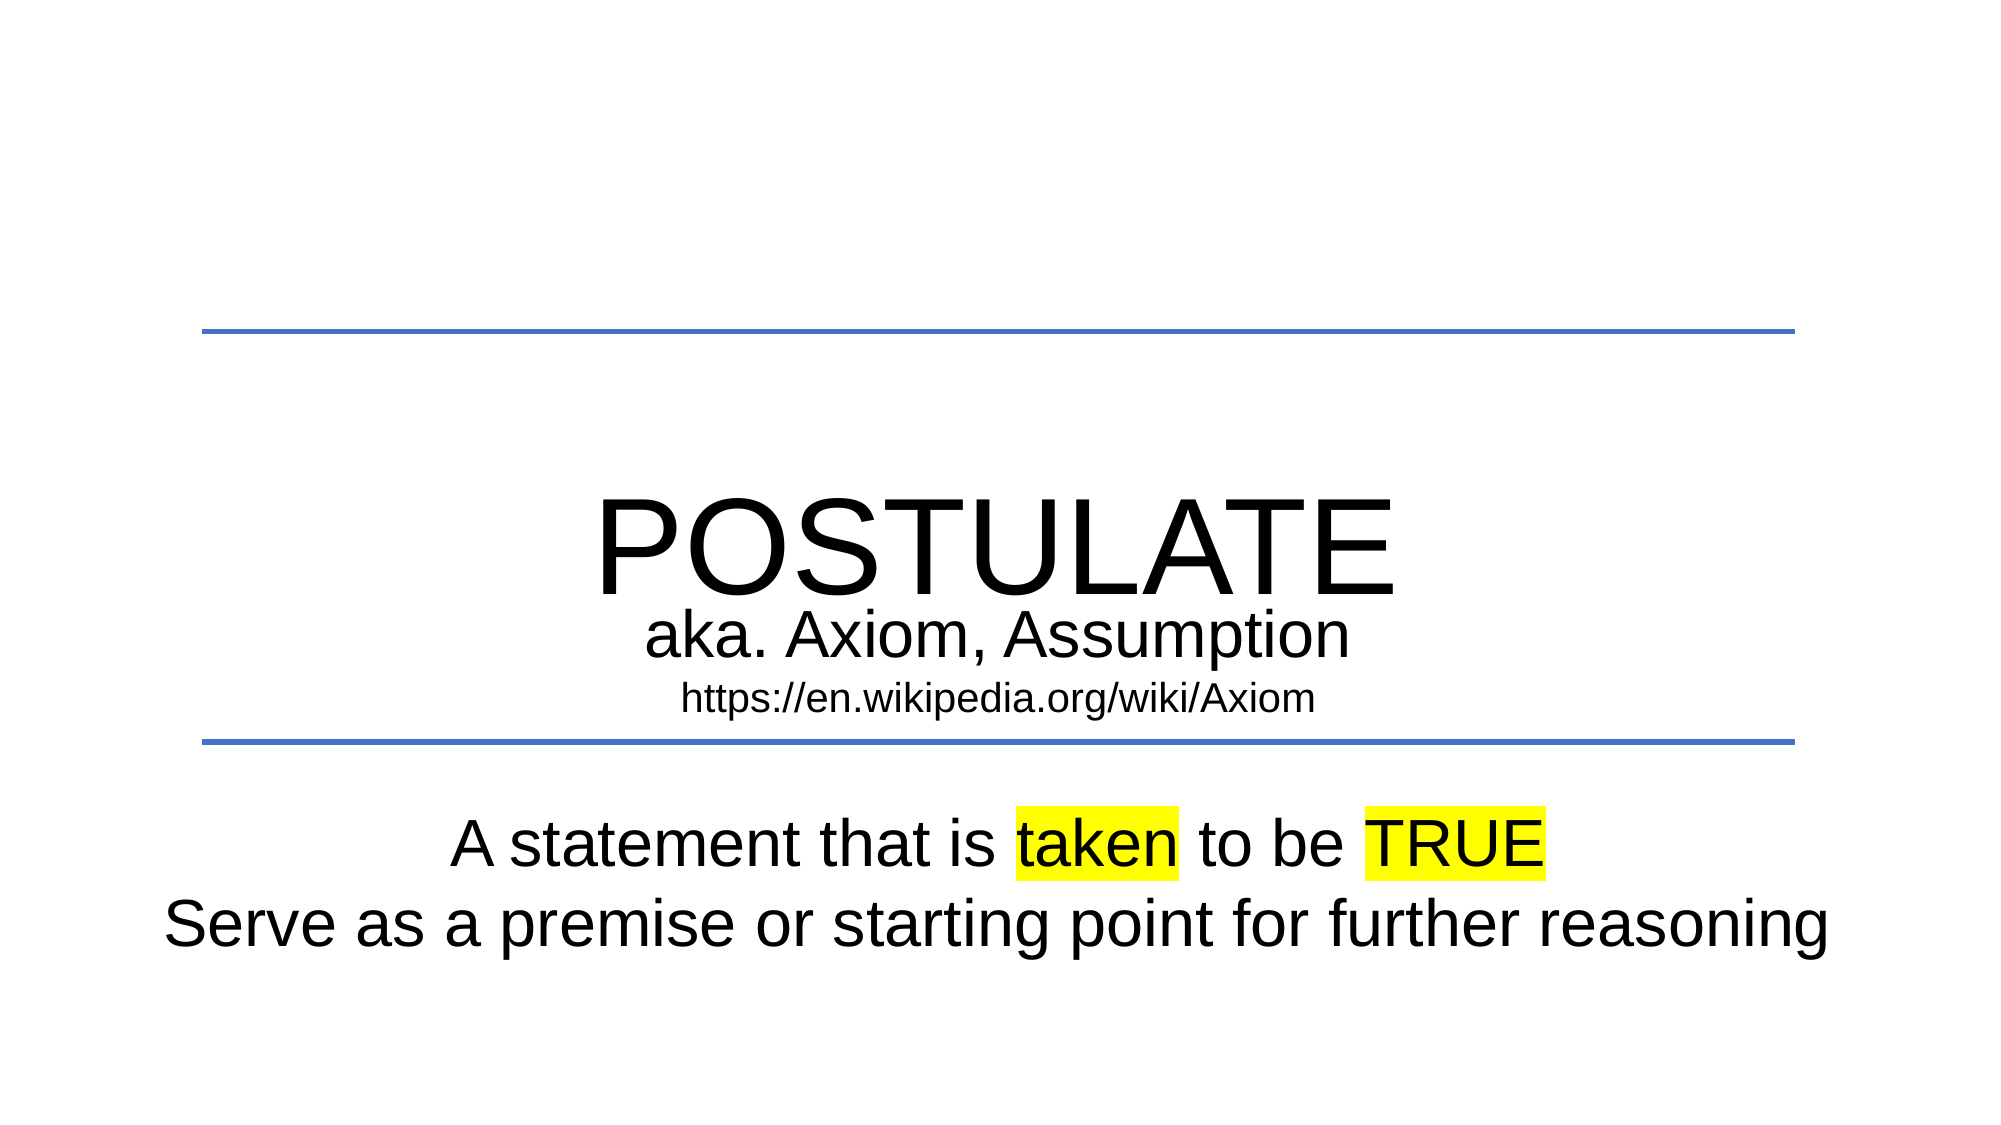

postulate
aka. Axiom, Assumption
https://en.wikipedia.org/wiki/Axiom

A statement that is taken to be TRUE
Serve as a premise or starting point for further reasoning